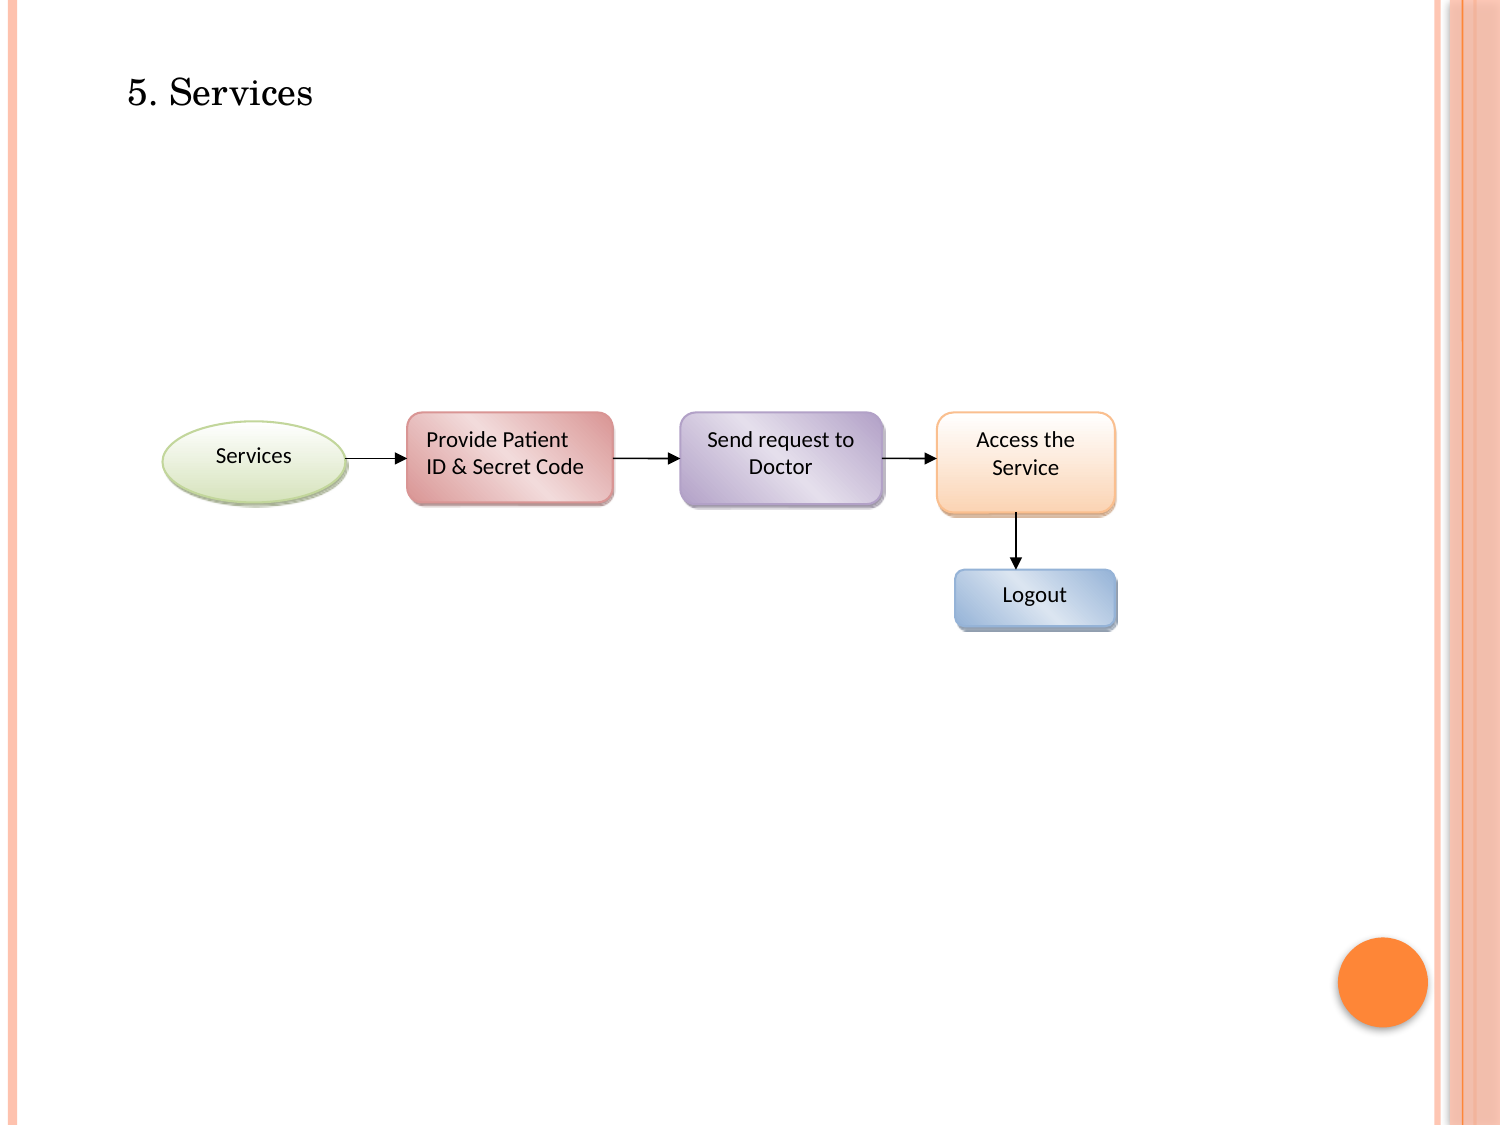

5. Services

Provide Patient ID & Secret Code
Send request to Doctor
Access the Service
Services
Logout